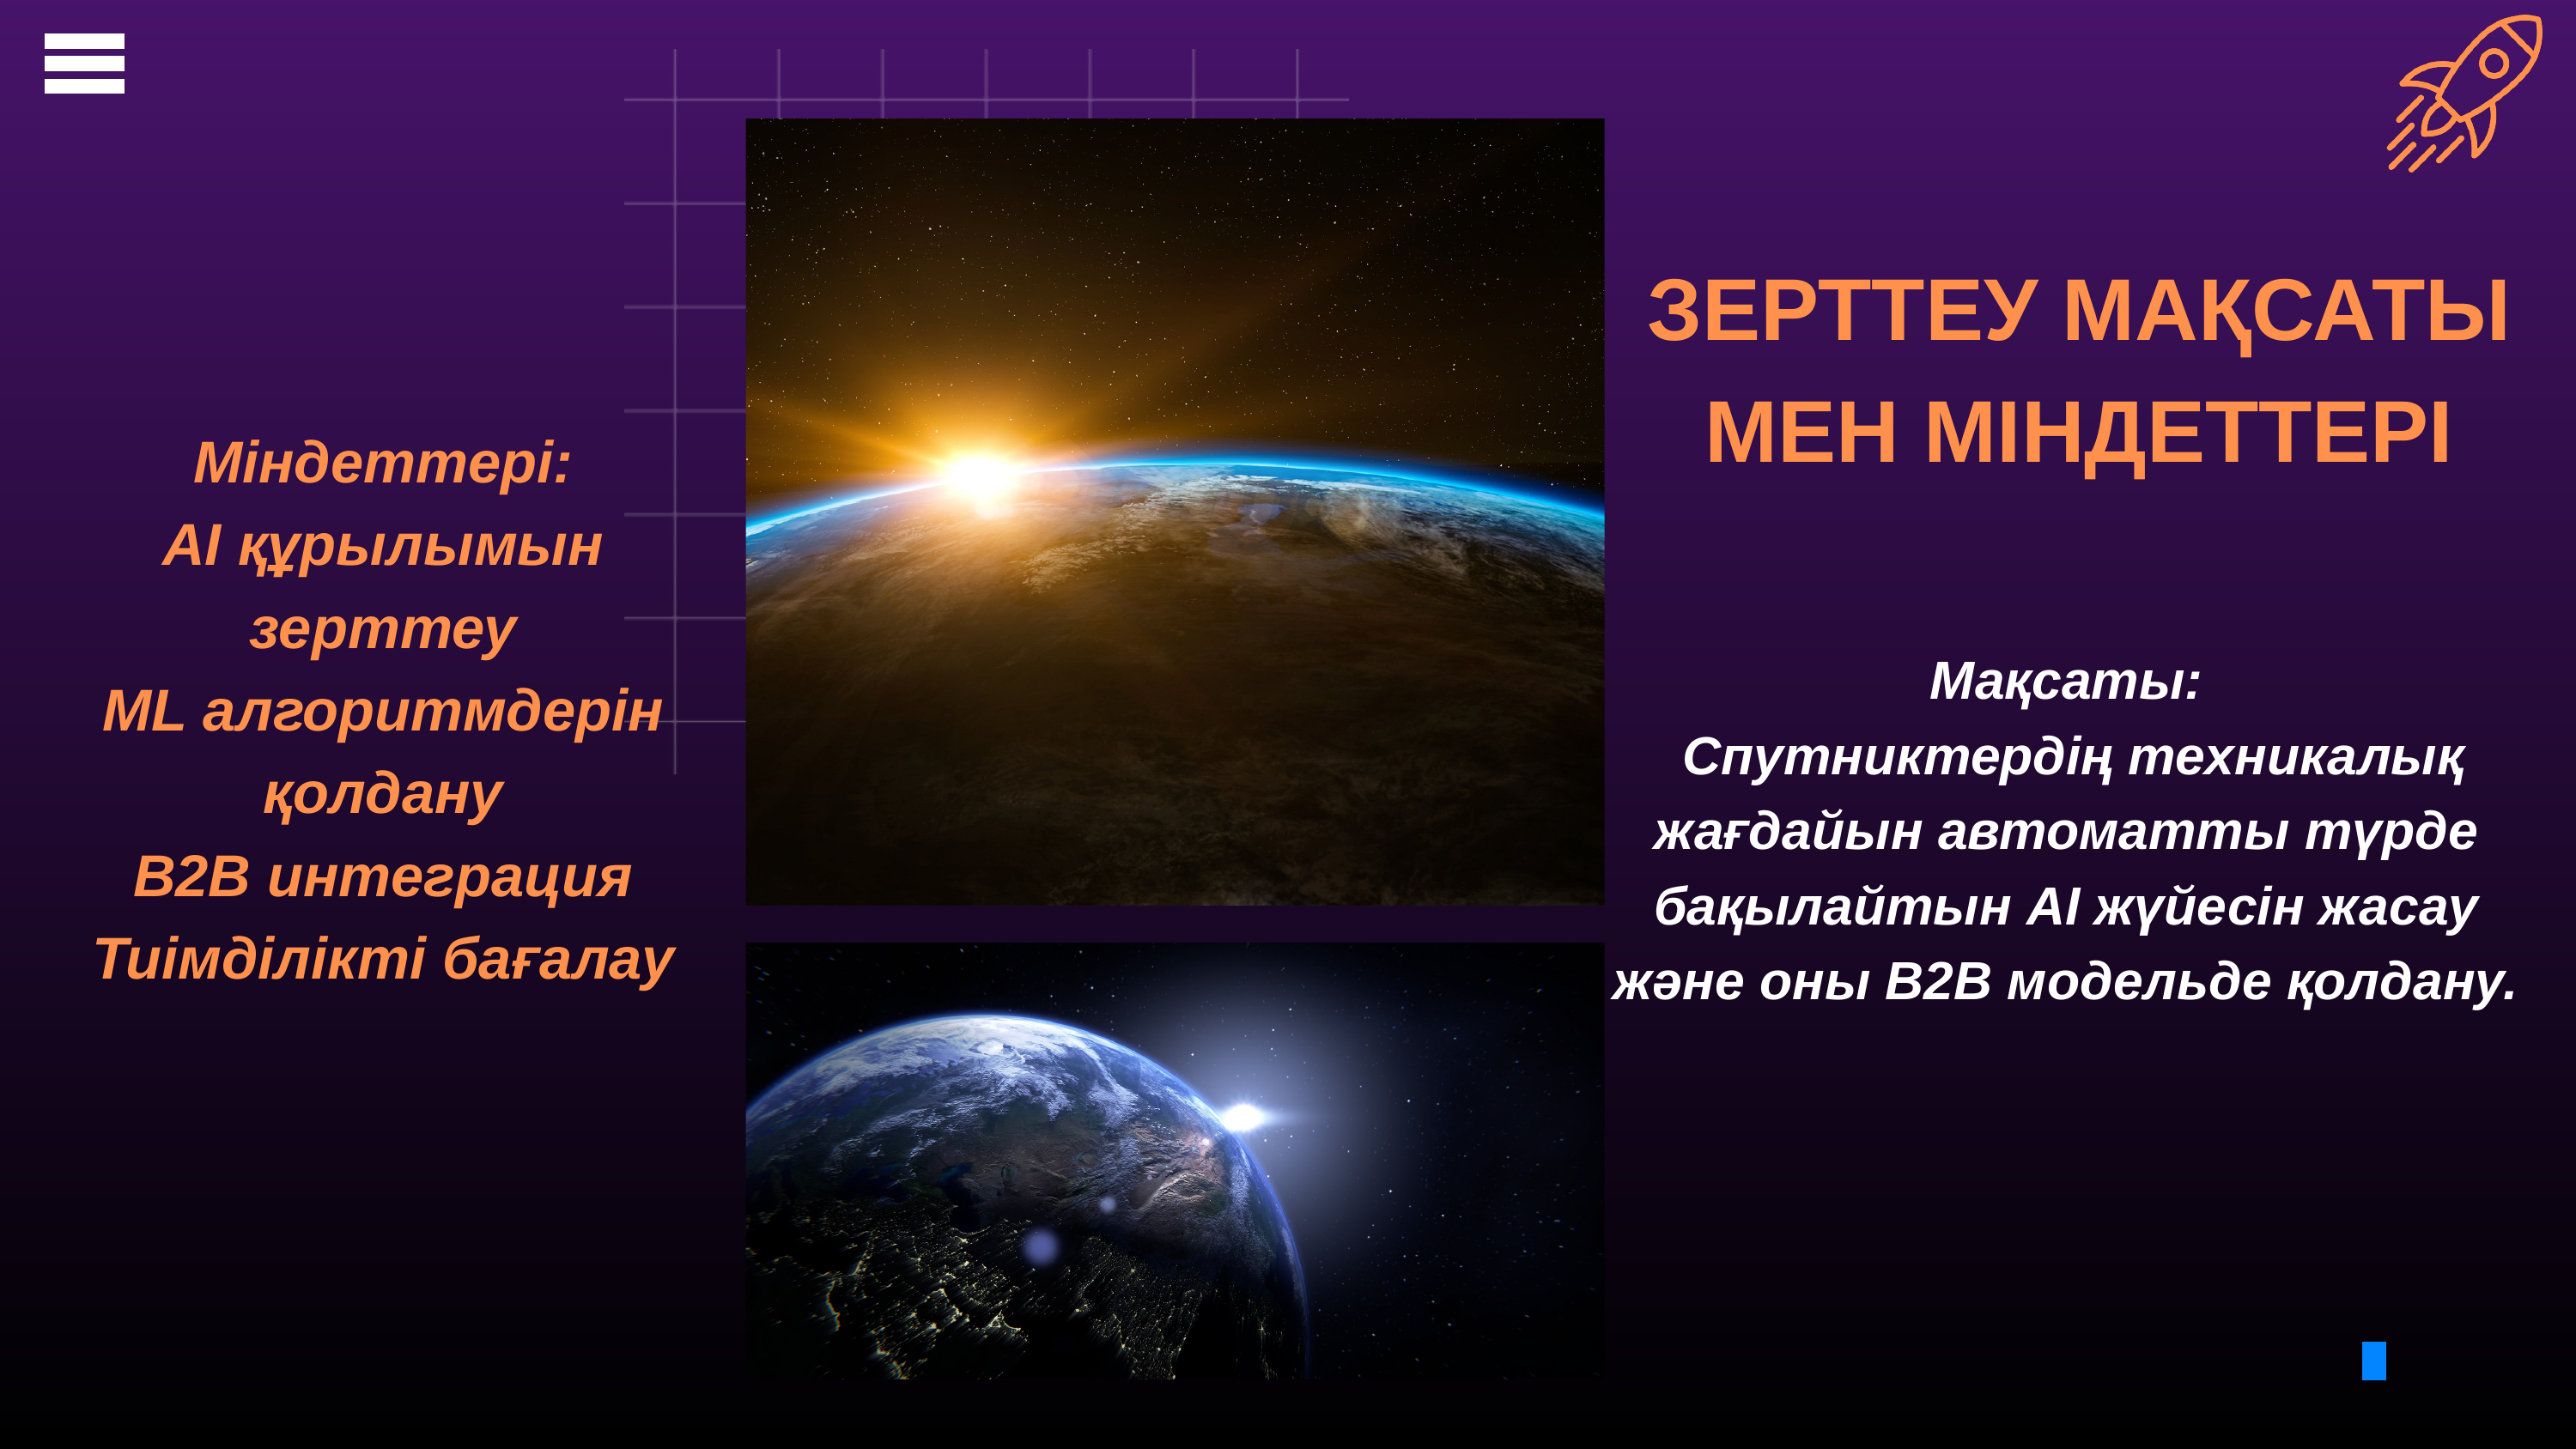

ЗЕРТТЕУ МАҚСАТЫ МЕН МІНДЕТТЕРІ
Міндеттері:
AI құрылымын зерттеу
ML алгоритмдерін қолдану
B2B интеграция
Тиімділікті бағалау
Мақсаты:
 Спутниктердің техникалық жағдайын автоматты түрде бақылайтын AI жүйесін жасау және оны B2B модельде қолдану.